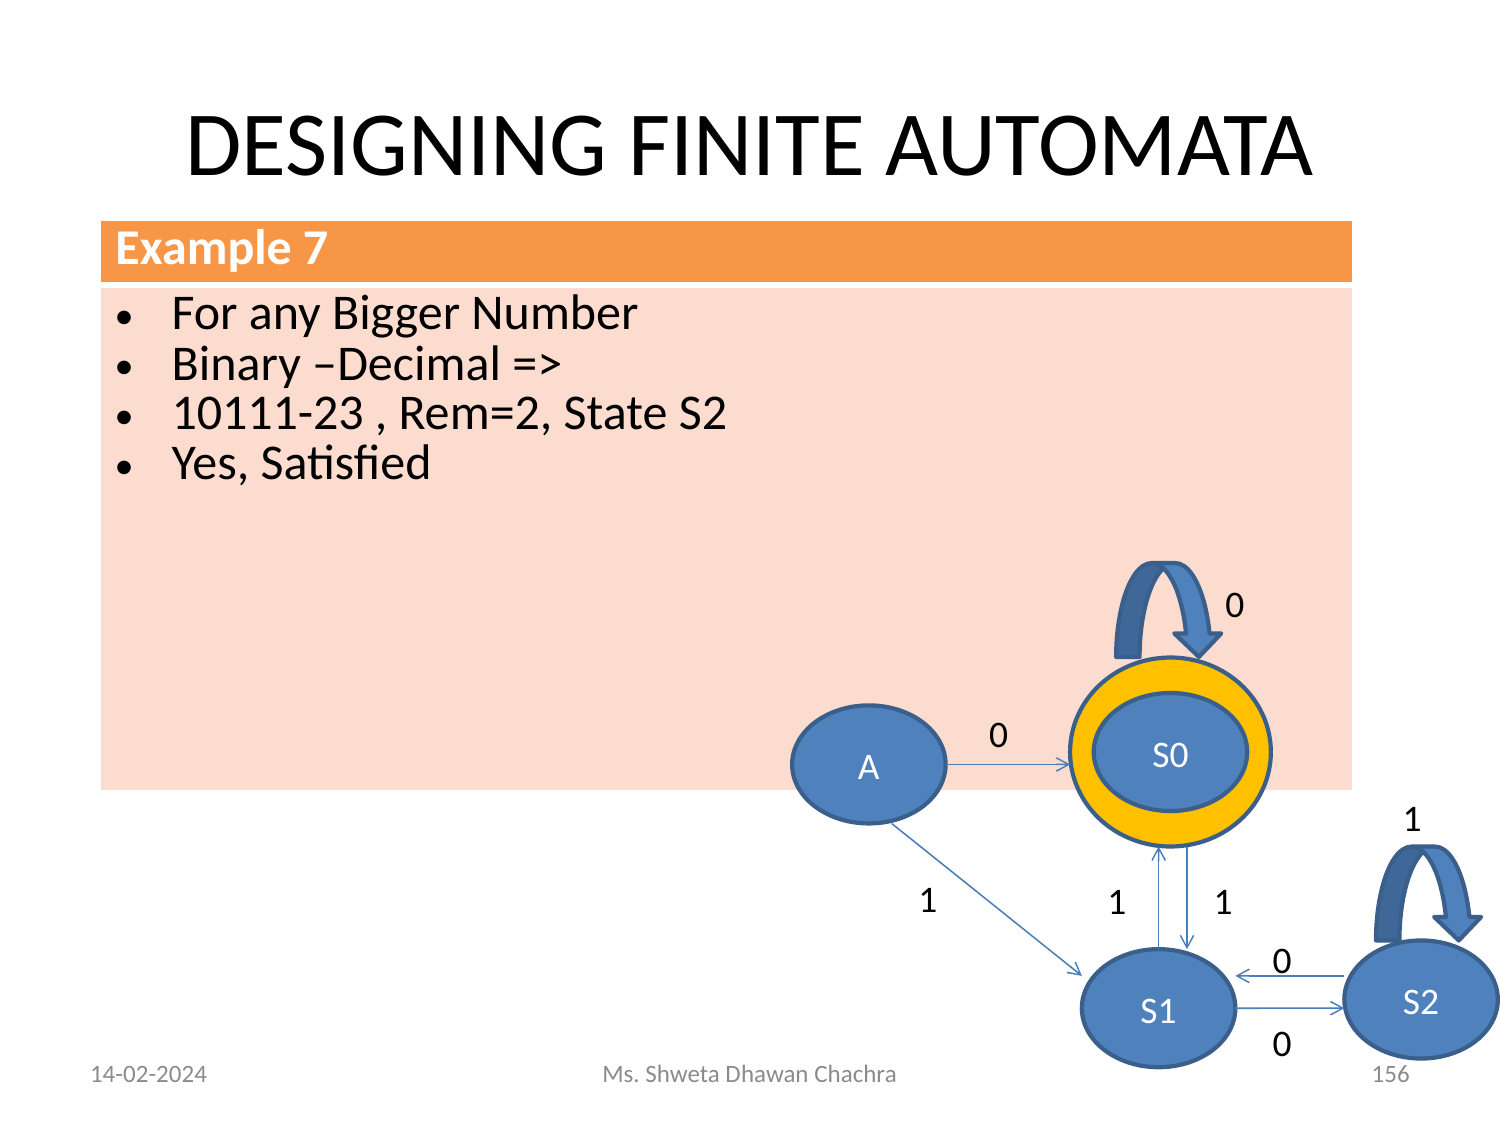

# DESIGNING FINITE AUTOMATA
| Example 7 |
| --- |
| For any Bigger Number Binary –Decimal => 10111-23 , Rem=2, State S2 Yes, Satisfied |

0

S0
0
A
1

1
1
1
0
S2
S1
0
14-02-2024
Ms. Shweta Dhawan Chachra
156